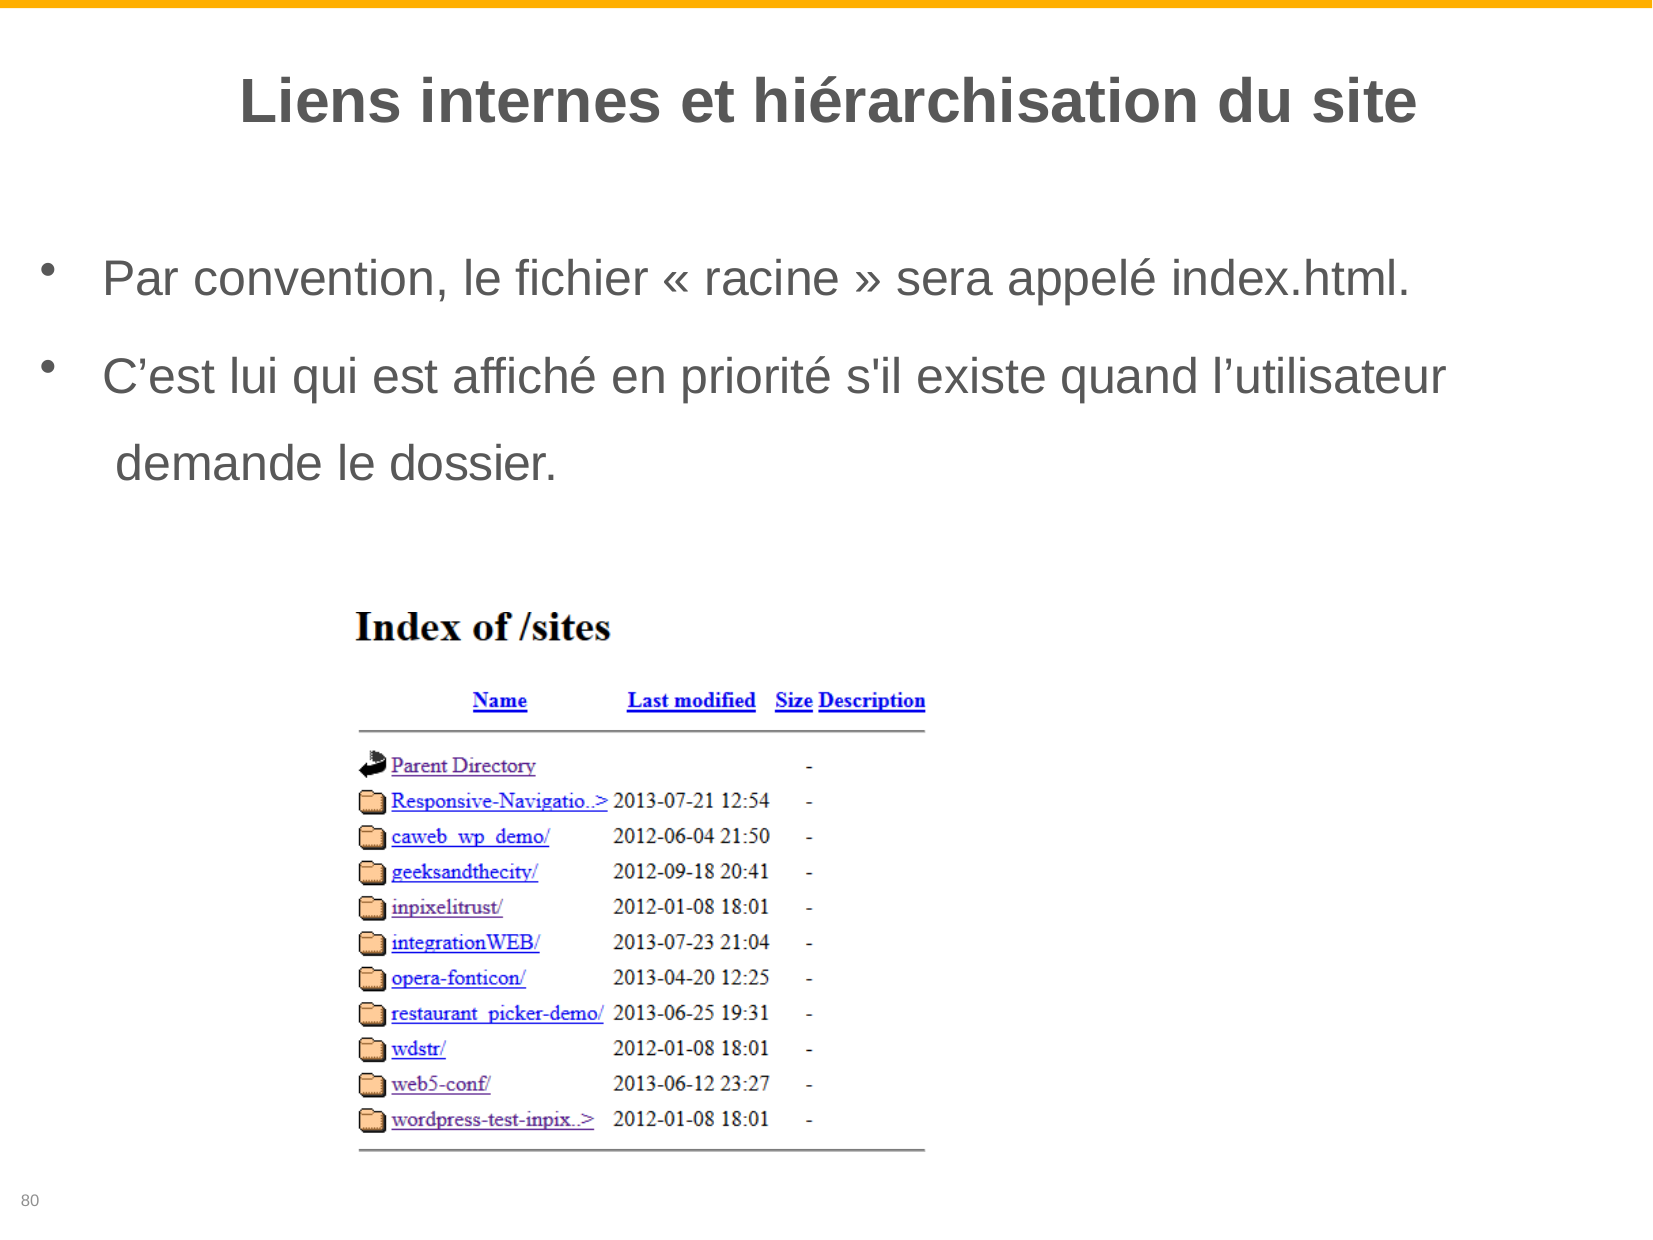

# Liens internes et hiérarchisation du site
Par convention, le fichier « racine » sera appelé index.html.
C’est lui qui est affiché en priorité s'il existe quand l’utilisateur  demande le dossier.

80